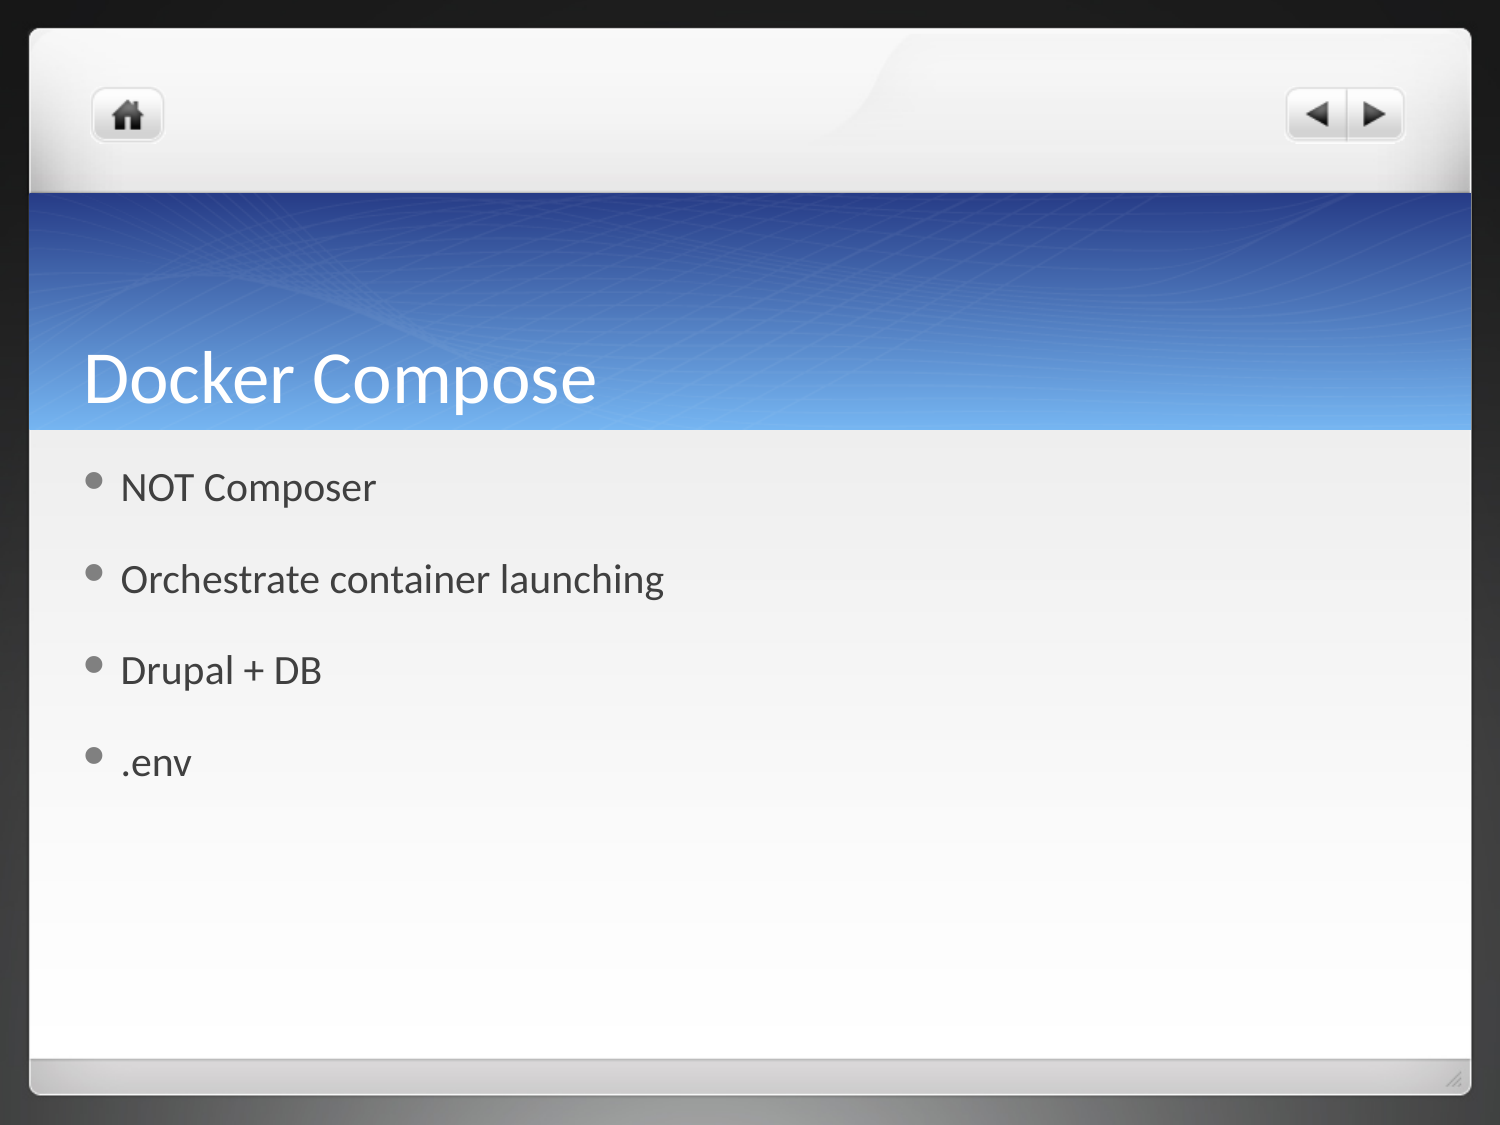

# Docker Compose
NOT Composer
Orchestrate container launching
Drupal + DB
.env